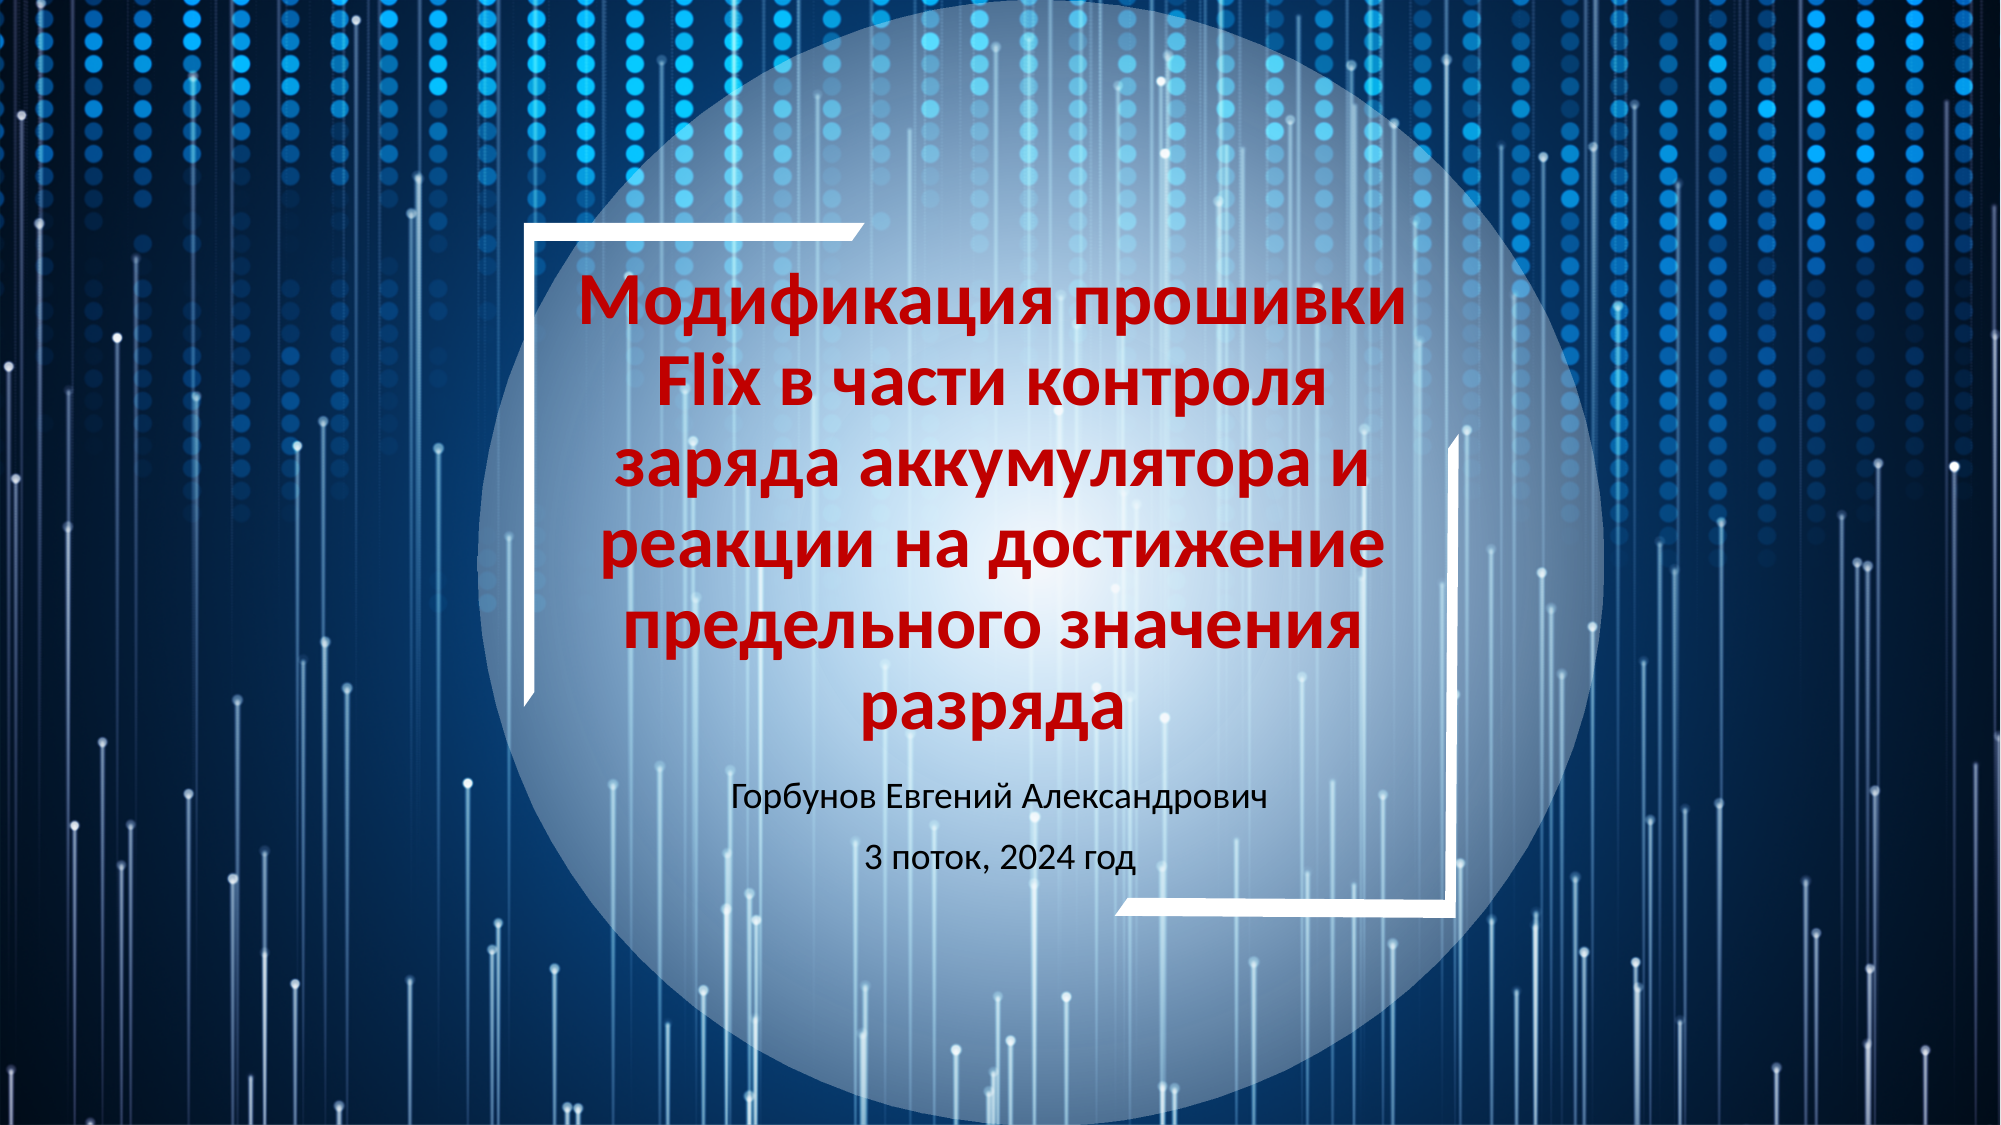

# Модификация прошивки Flix в части контроля заряда аккумулятора и реакции на достижение предельного значения разряда
Горбунов Евгений Александрович
3 поток, 2024 год